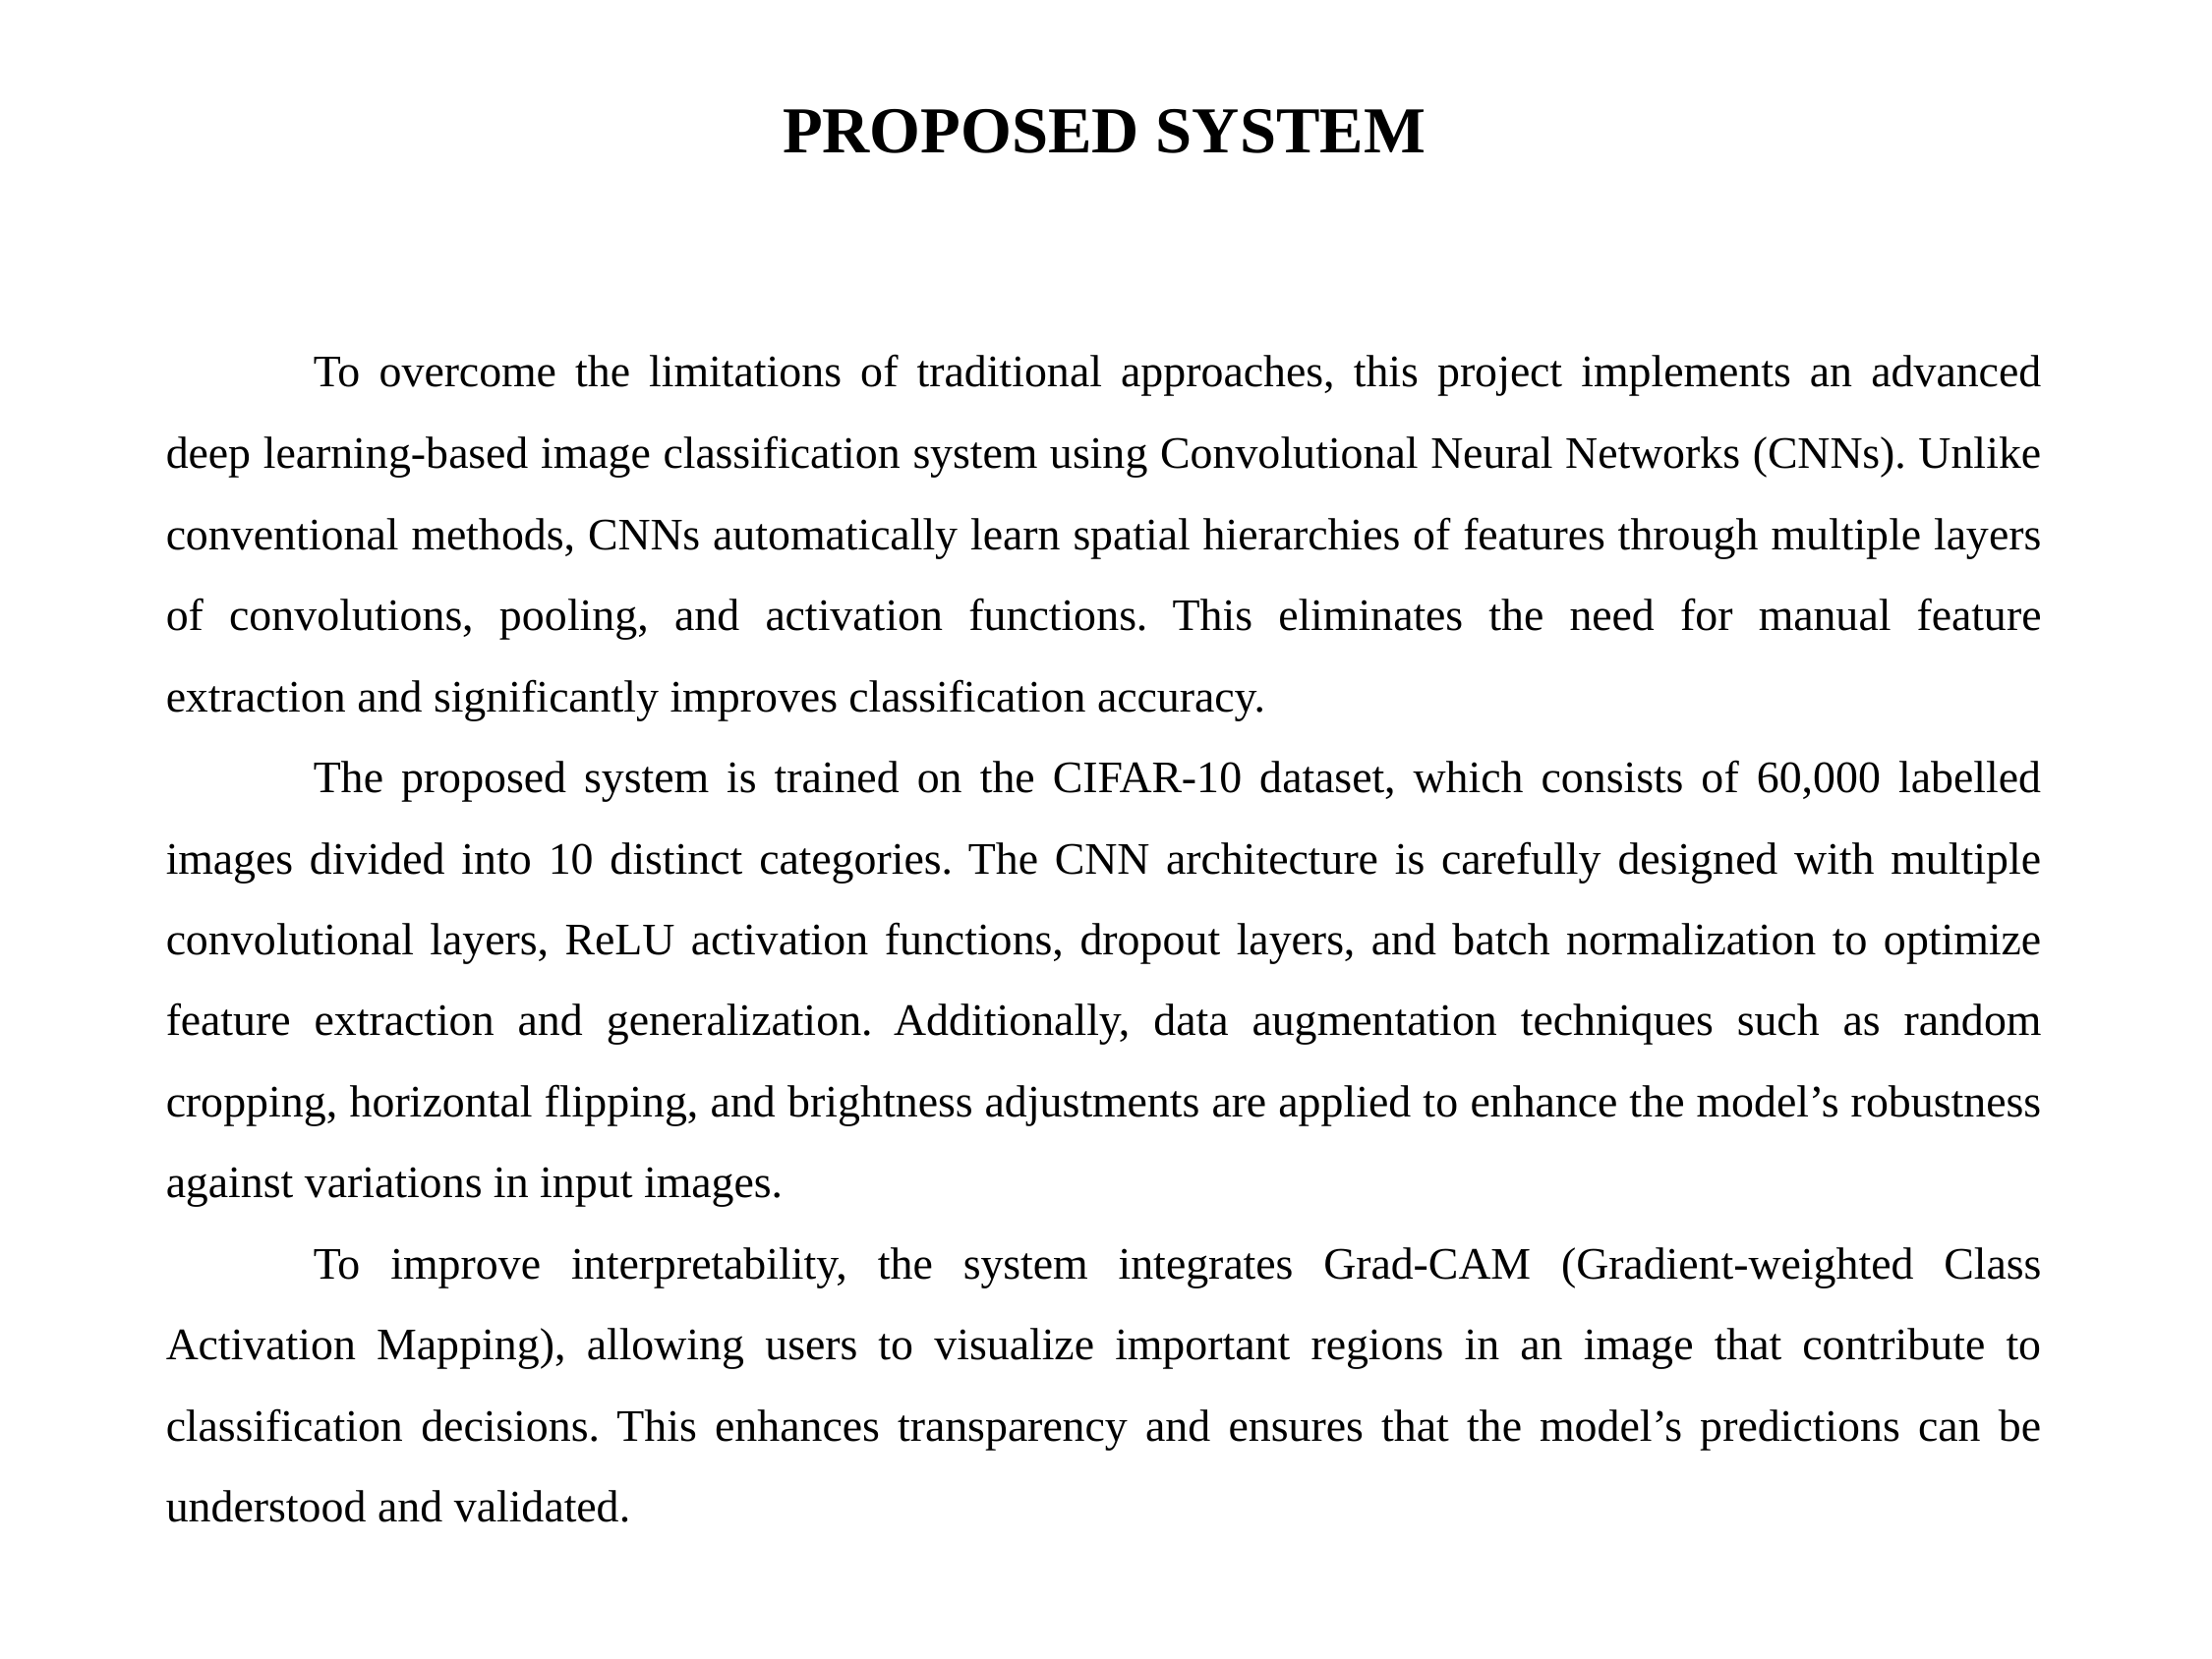

PROPOSED SYSTEM
	To overcome the limitations of traditional approaches, this project implements an advanced deep learning-based image classification system using Convolutional Neural Networks (CNNs). Unlike conventional methods, CNNs automatically learn spatial hierarchies of features through multiple layers of convolutions, pooling, and activation functions. This eliminates the need for manual feature extraction and significantly improves classification accuracy.
	The proposed system is trained on the CIFAR-10 dataset, which consists of 60,000 labelled images divided into 10 distinct categories. The CNN architecture is carefully designed with multiple convolutional layers, ReLU activation functions, dropout layers, and batch normalization to optimize feature extraction and generalization. Additionally, data augmentation techniques such as random cropping, horizontal flipping, and brightness adjustments are applied to enhance the model’s robustness against variations in input images.
	To improve interpretability, the system integrates Grad-CAM (Gradient-weighted Class Activation Mapping), allowing users to visualize important regions in an image that contribute to classification decisions. This enhances transparency and ensures that the model’s predictions can be understood and validated.